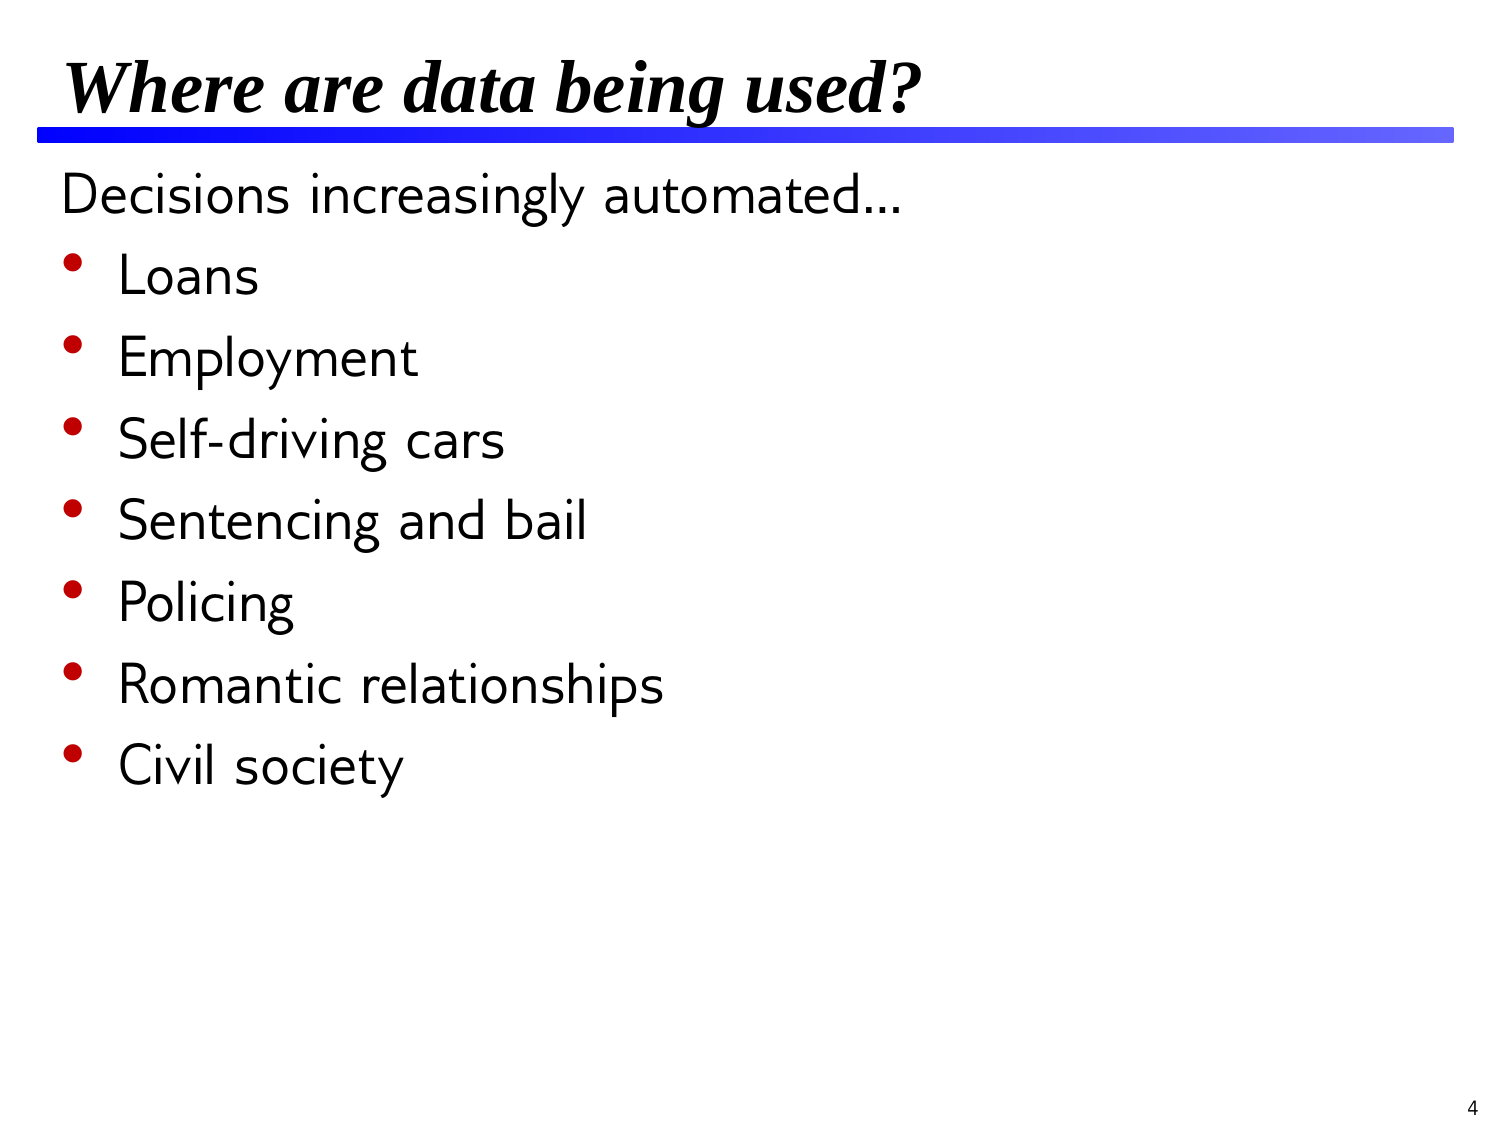

# Where are data being used?
Decisions increasingly automated…
Loans
Employment
Self-driving cars
Sentencing and bail
Policing
Romantic relationships
Civil society

4